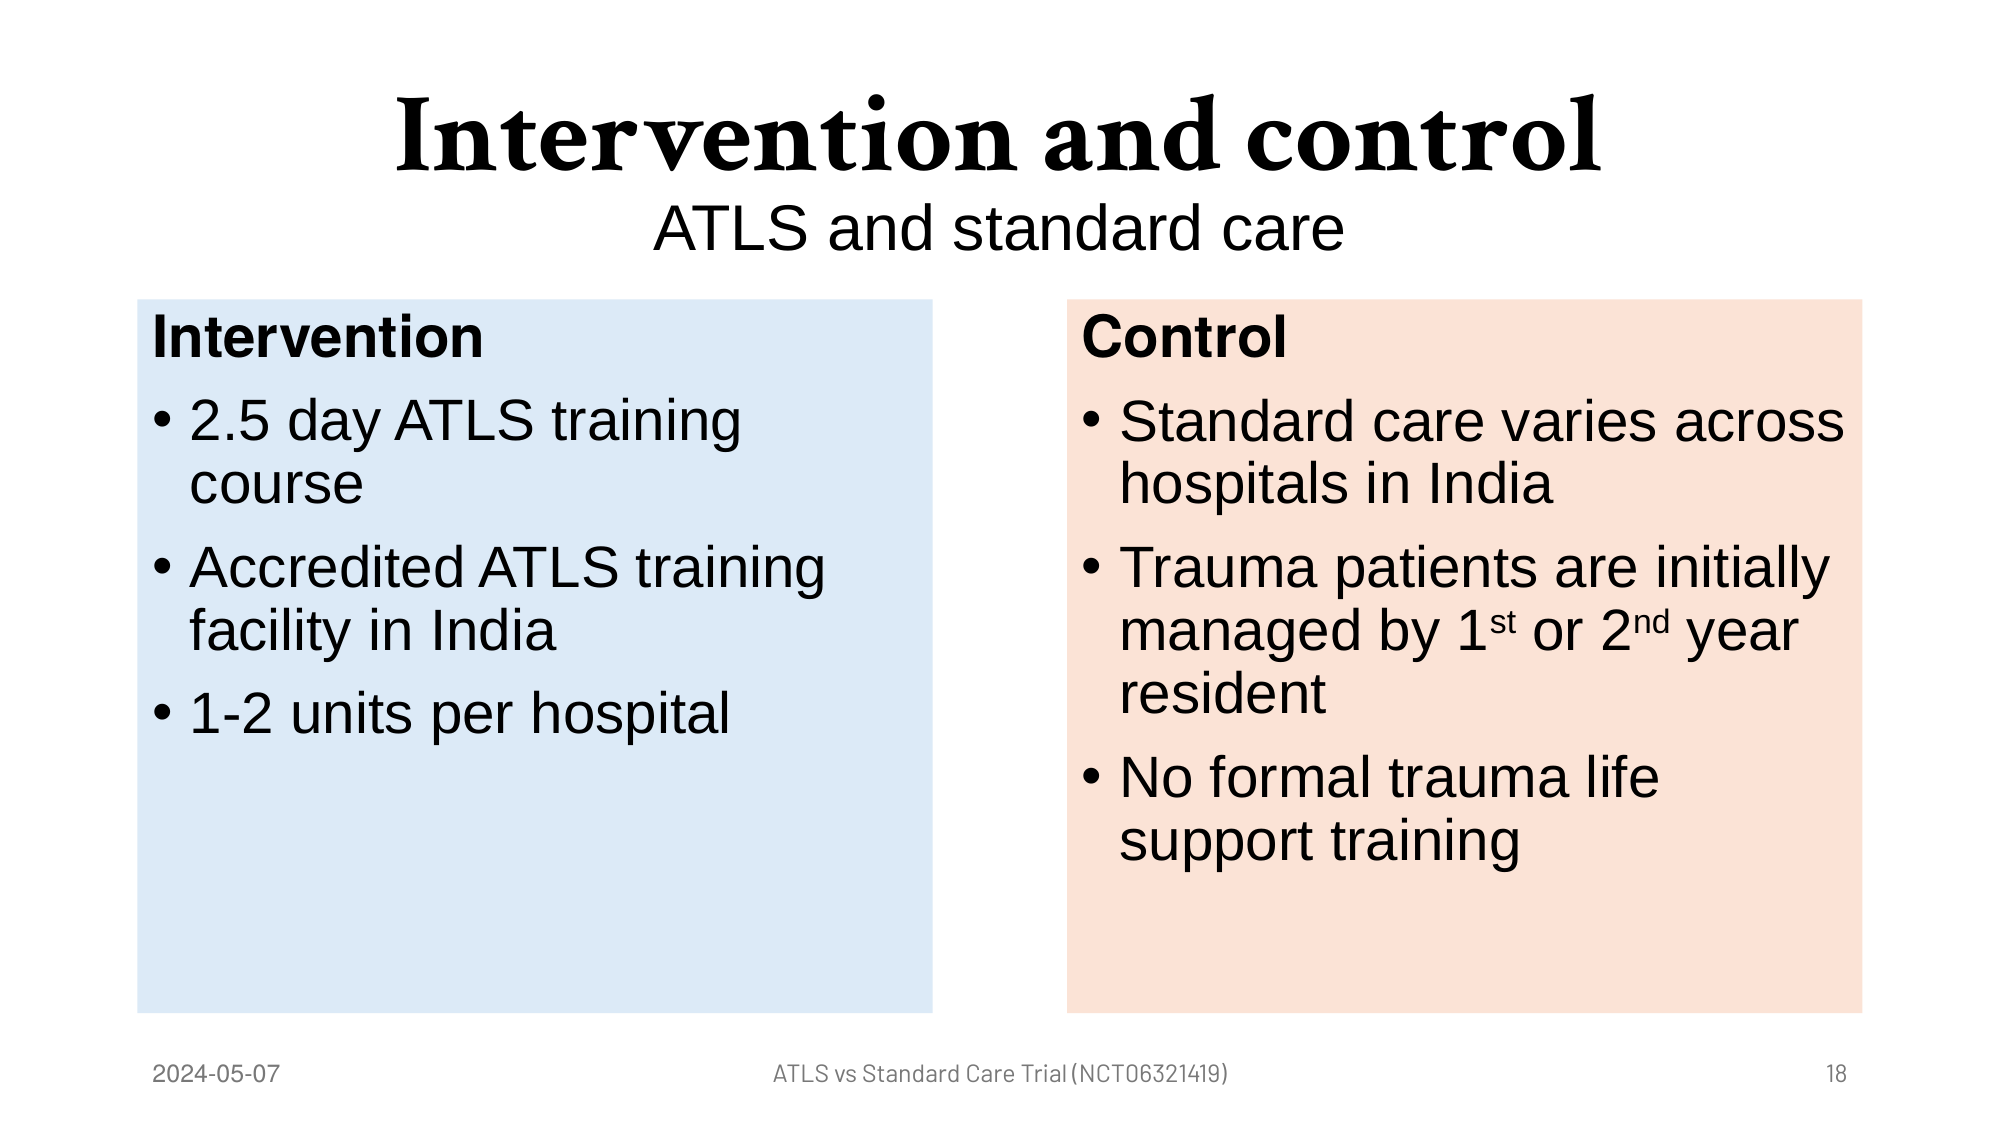

# Intervention and control ATLS and standard care
Intervention
2.5 day ATLS training course
Accredited ATLS training facility in India
1-2 units per hospital
Control
Standard care varies across hospitals in India
Trauma patients are initially managed by 1st or 2nd year resident
No formal trauma life support training
2024-05-07
ATLS vs Standard Care Trial (NCT06321419)
18